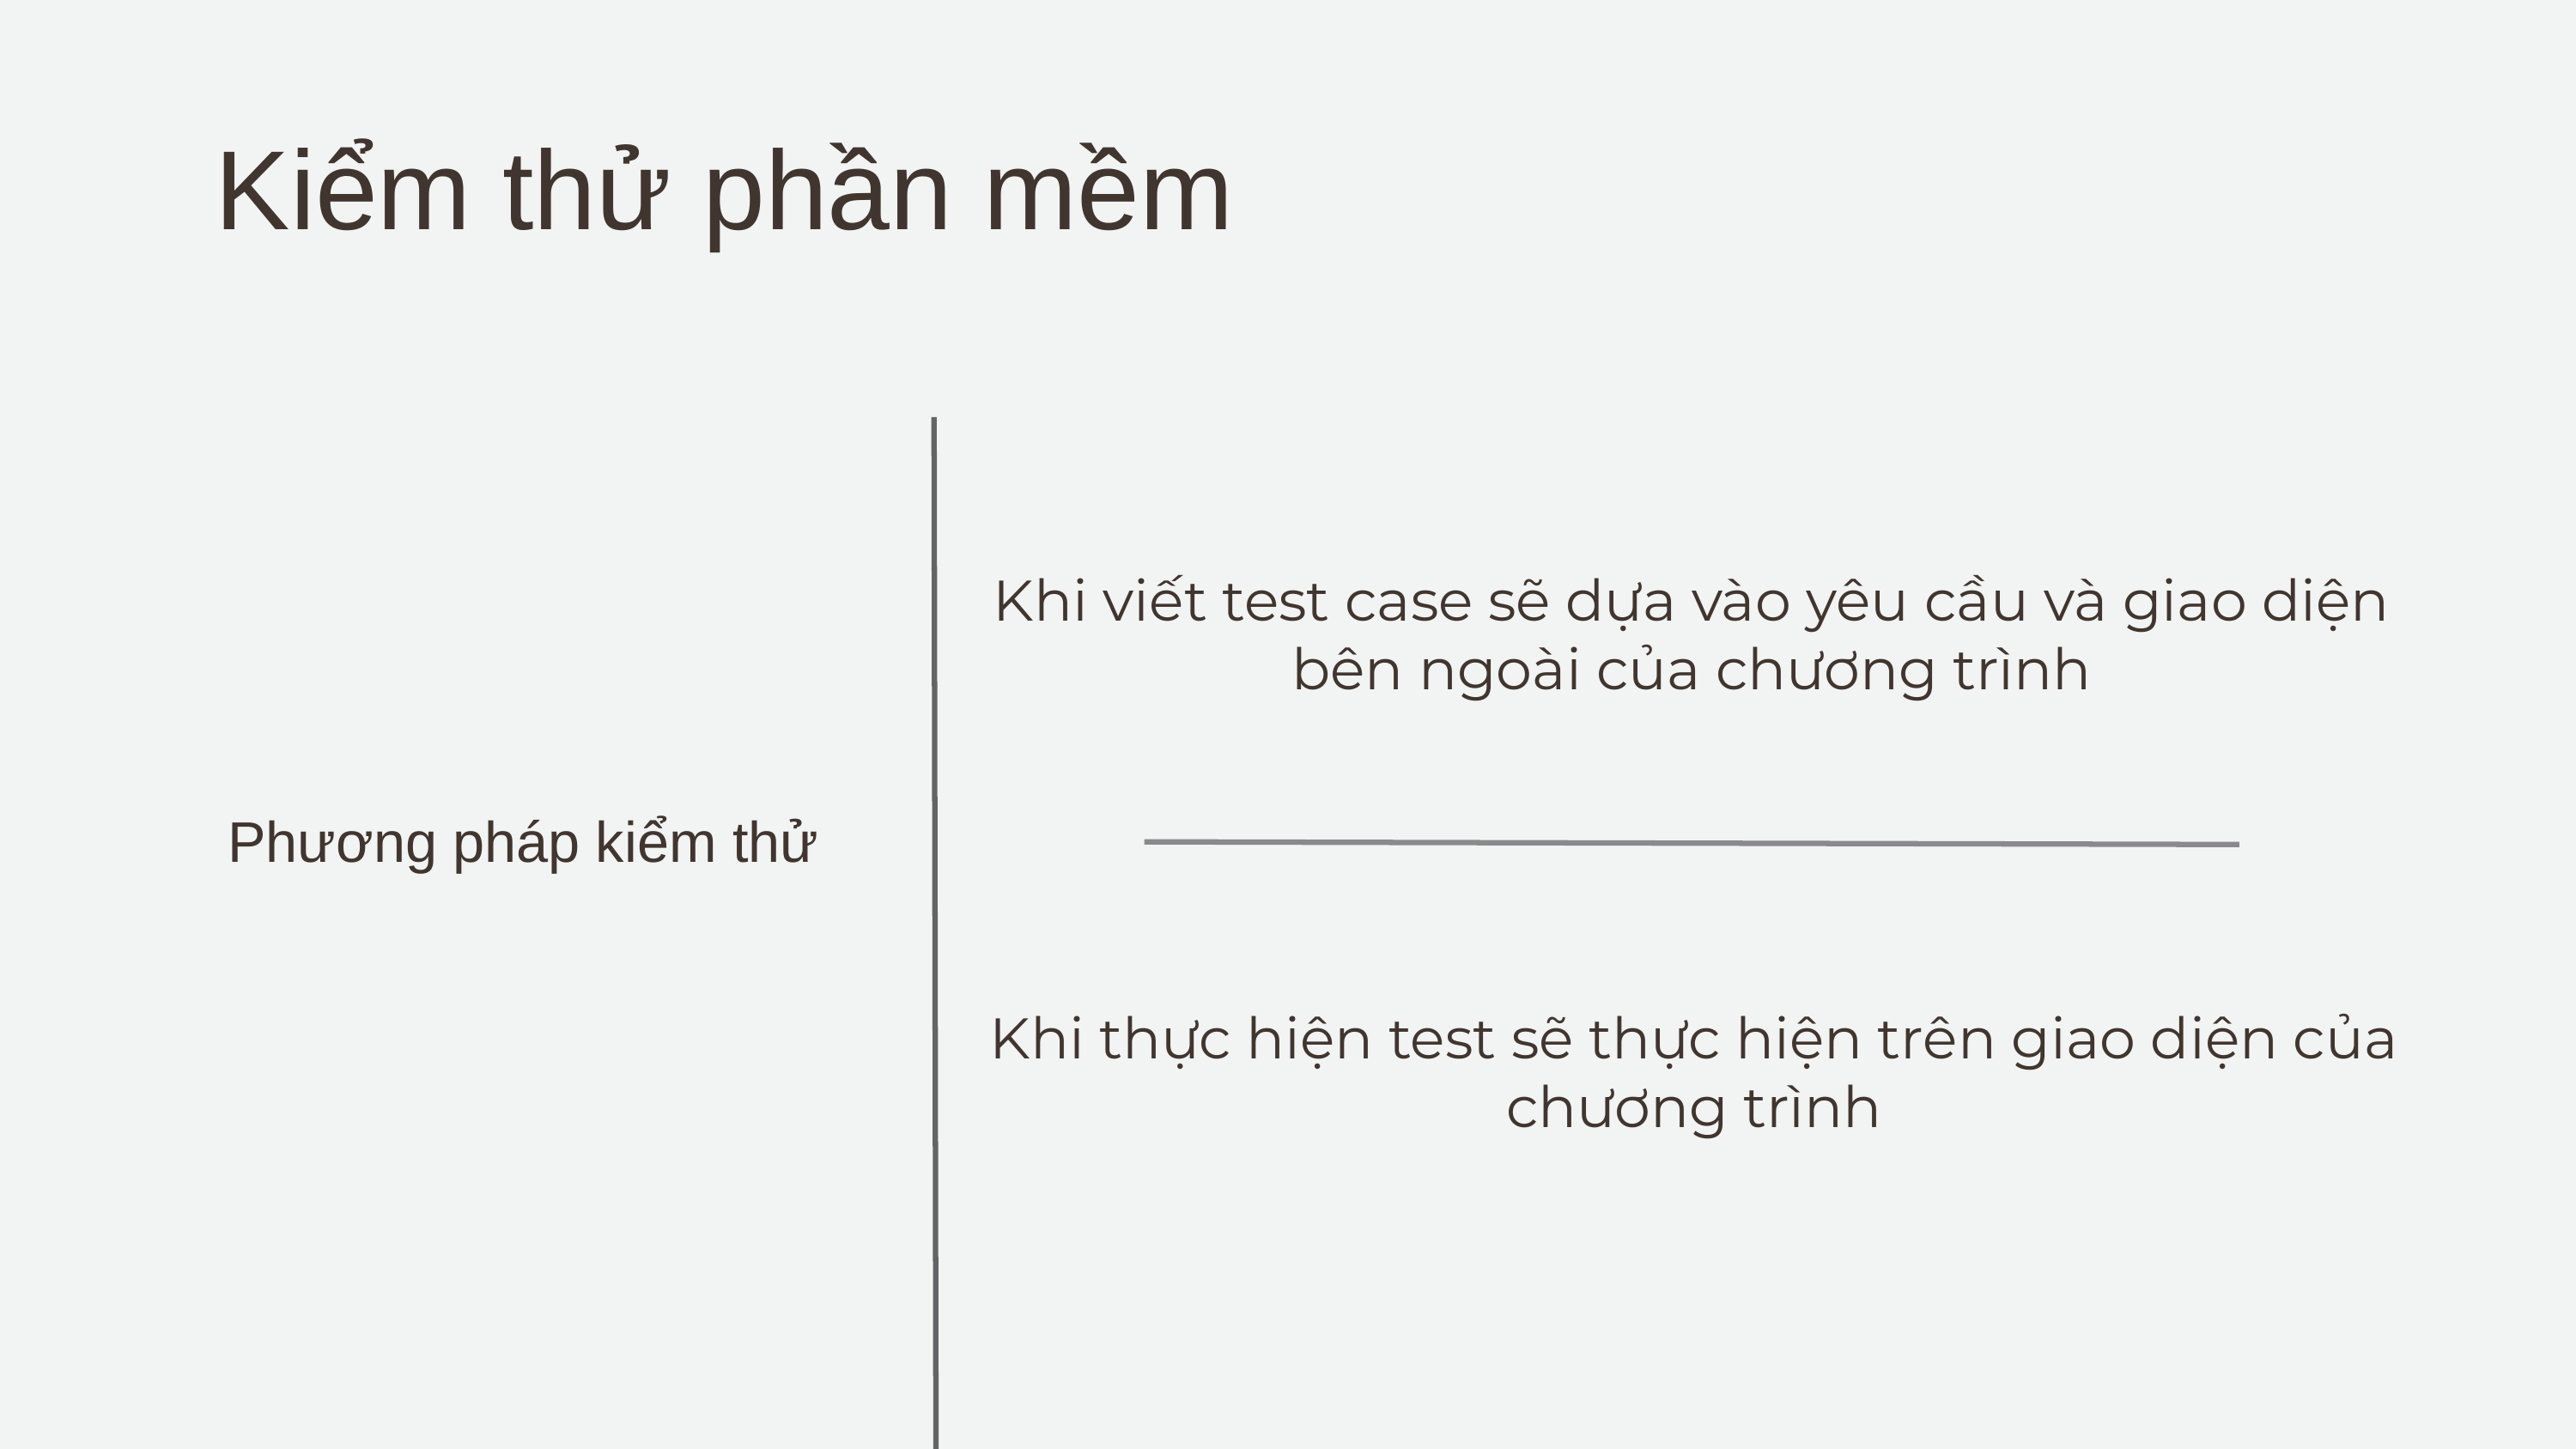

Kiểm thử phần mềm

Khi viết test case sẽ dựa vào yêu cầu và giao diện bên ngoài của chương trình

Phương pháp kiểm thử

Khi thực hiện test sẽ thực hiện trên giao diện của chương trình